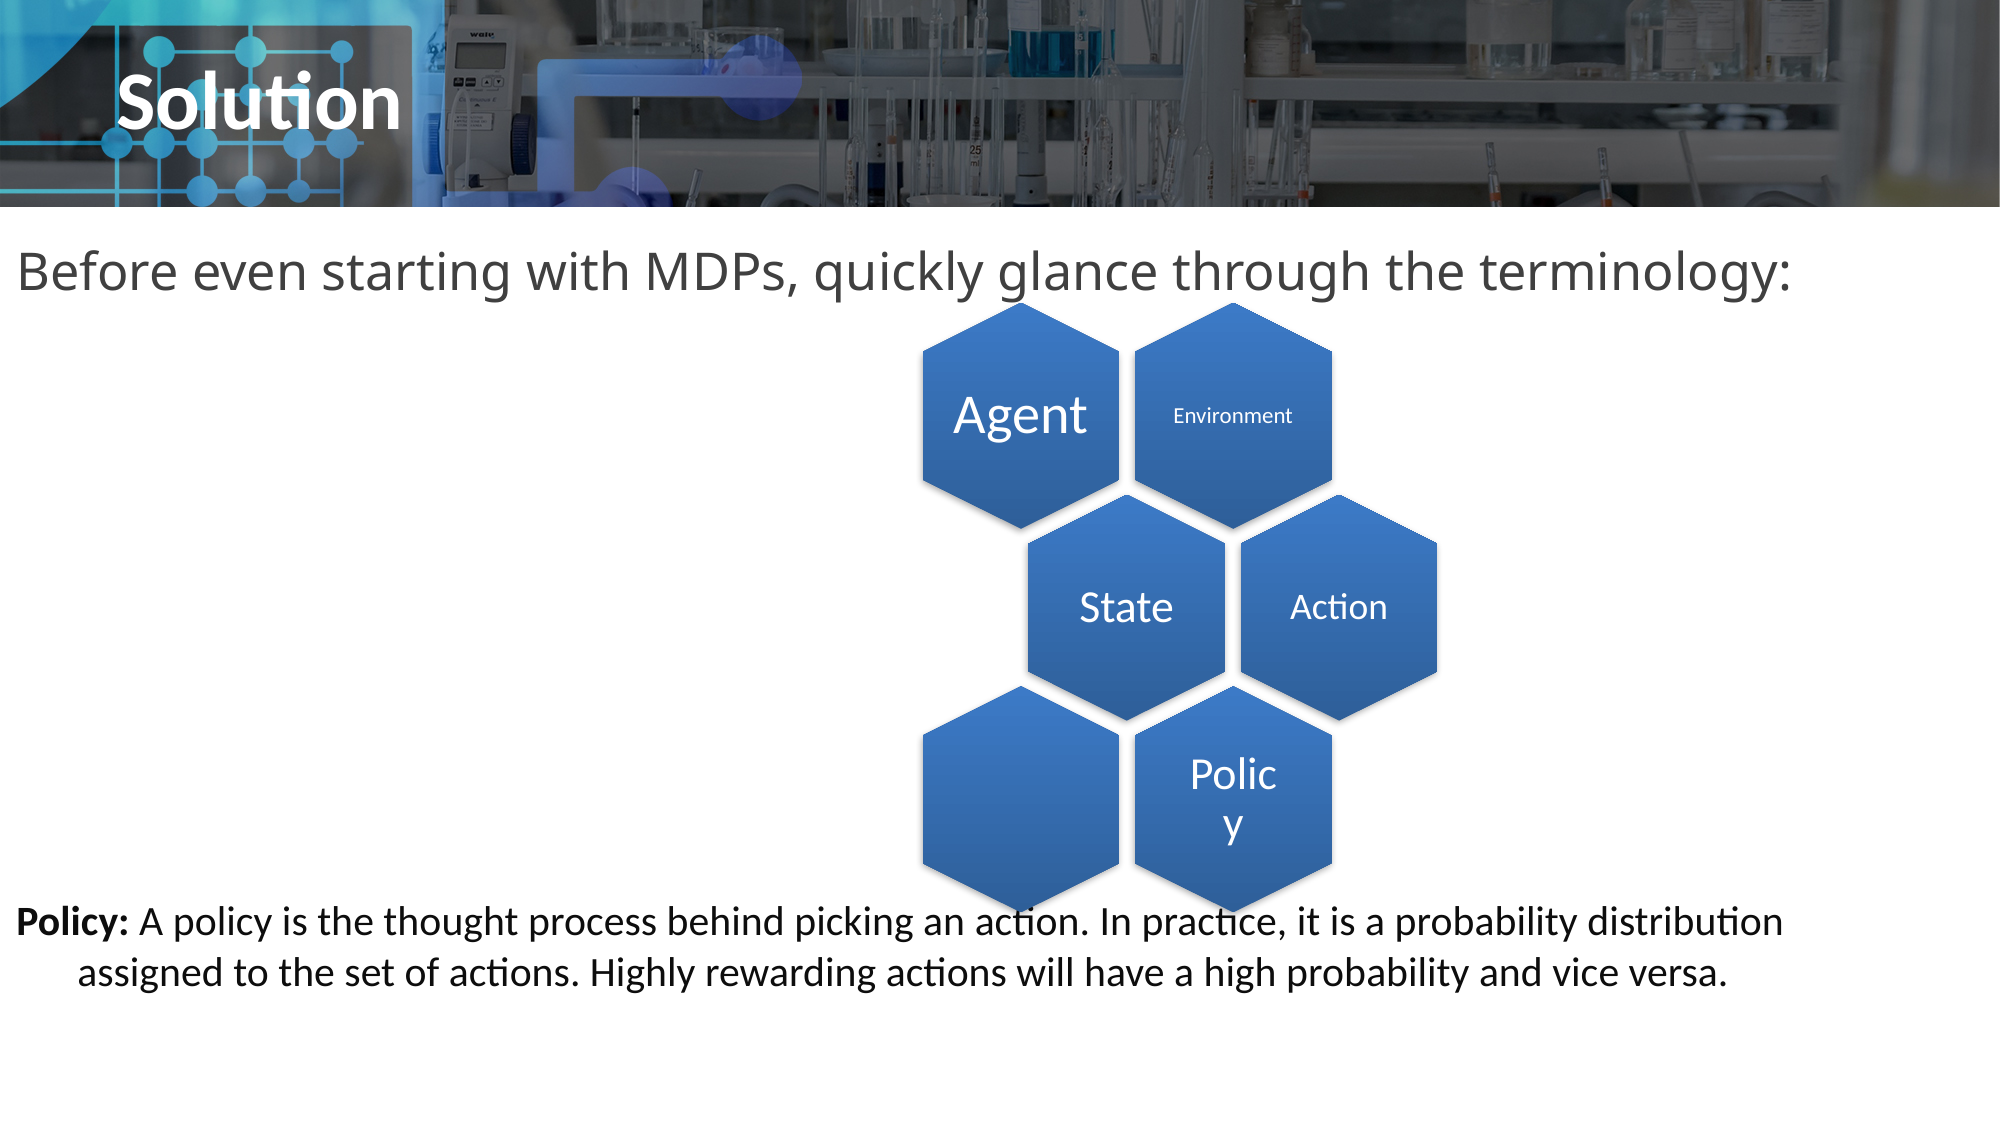

# Solution
Before even starting with MDPs, quickly glance through the terminology:

Policy: A policy is the thought process behind picking an action. In practice, it is a probability distribution                assigned to the set of actions. Highly rewarding actions will have a high probability and vice versa.
Environment
Agent
State
Action
Policy